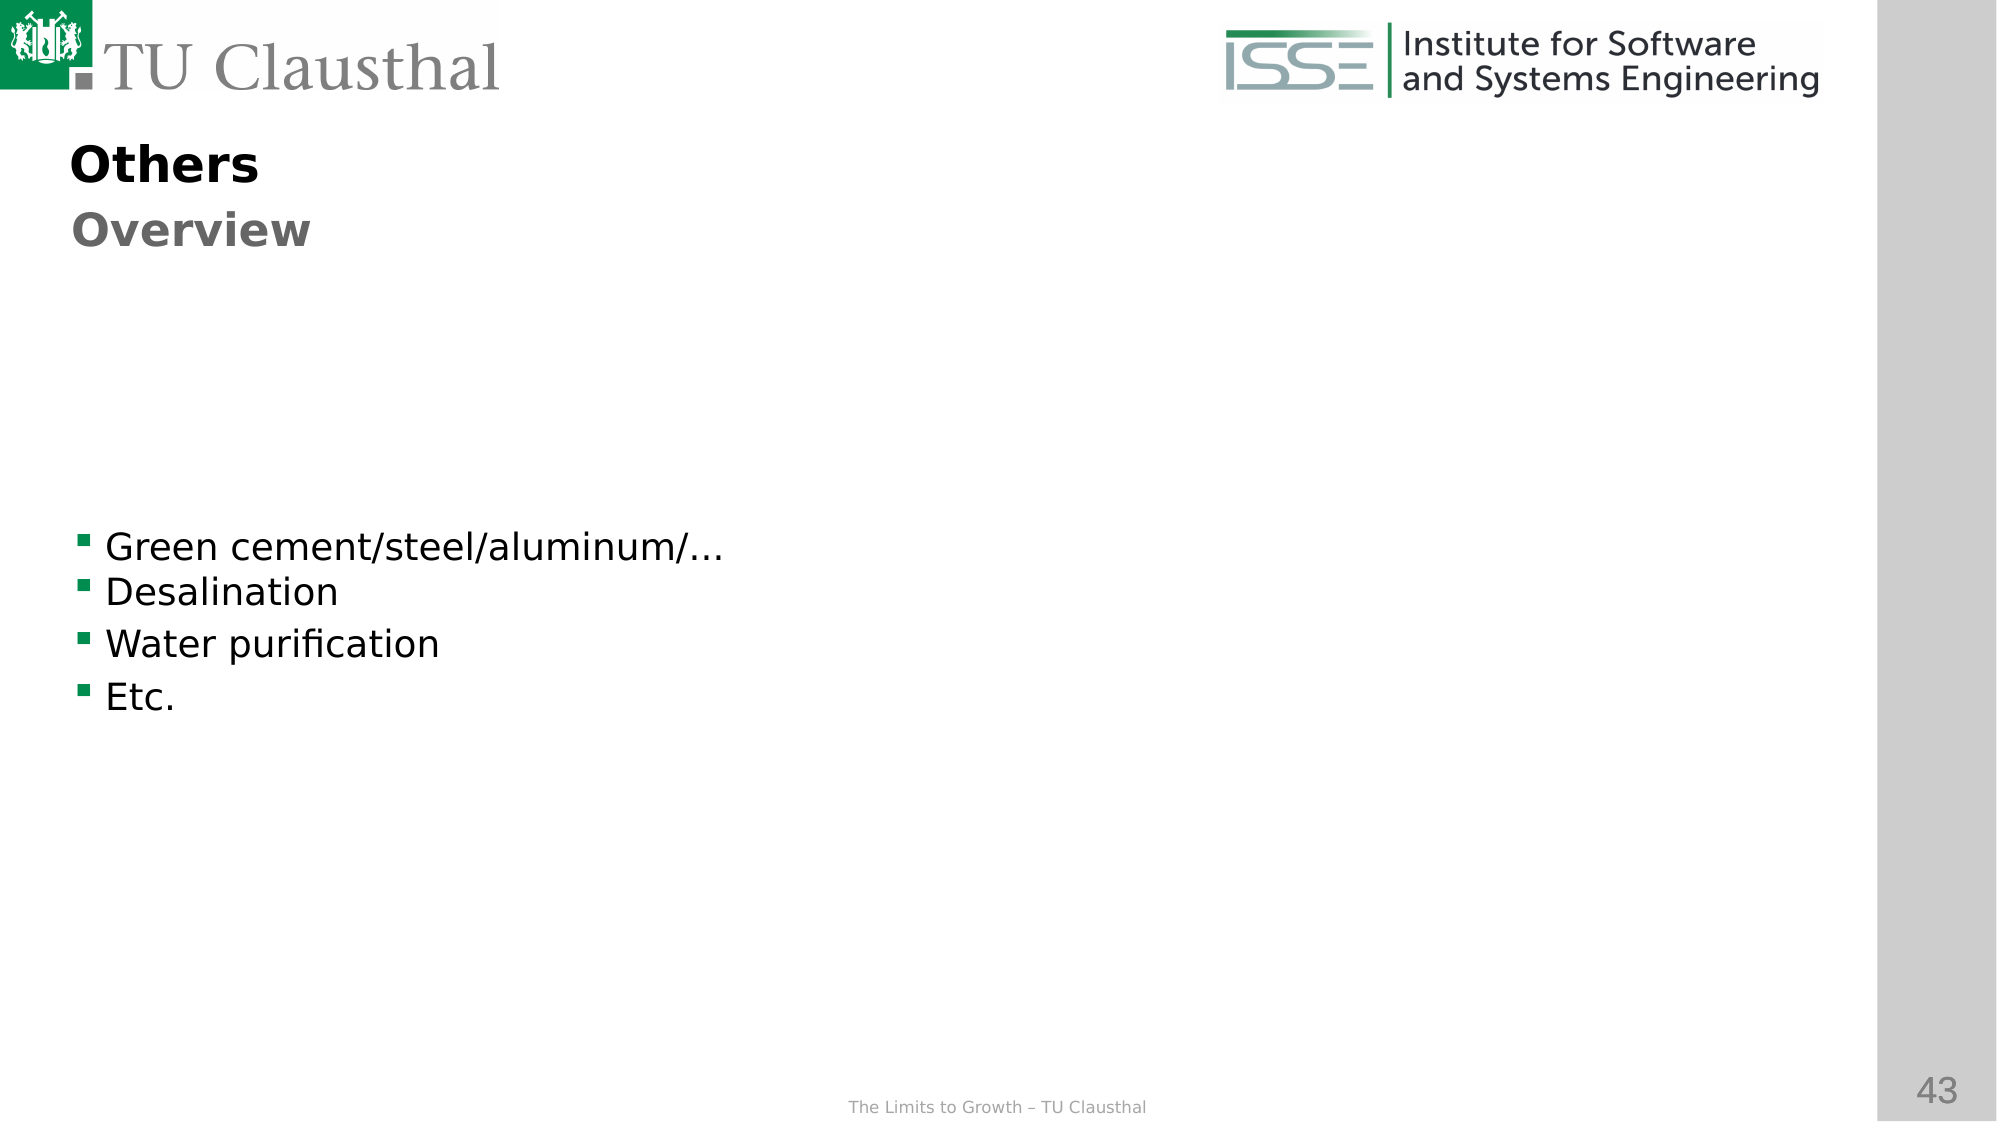

Others
Overview
Green cement/steel/aluminum/...
Desalination
Water purification
Etc.